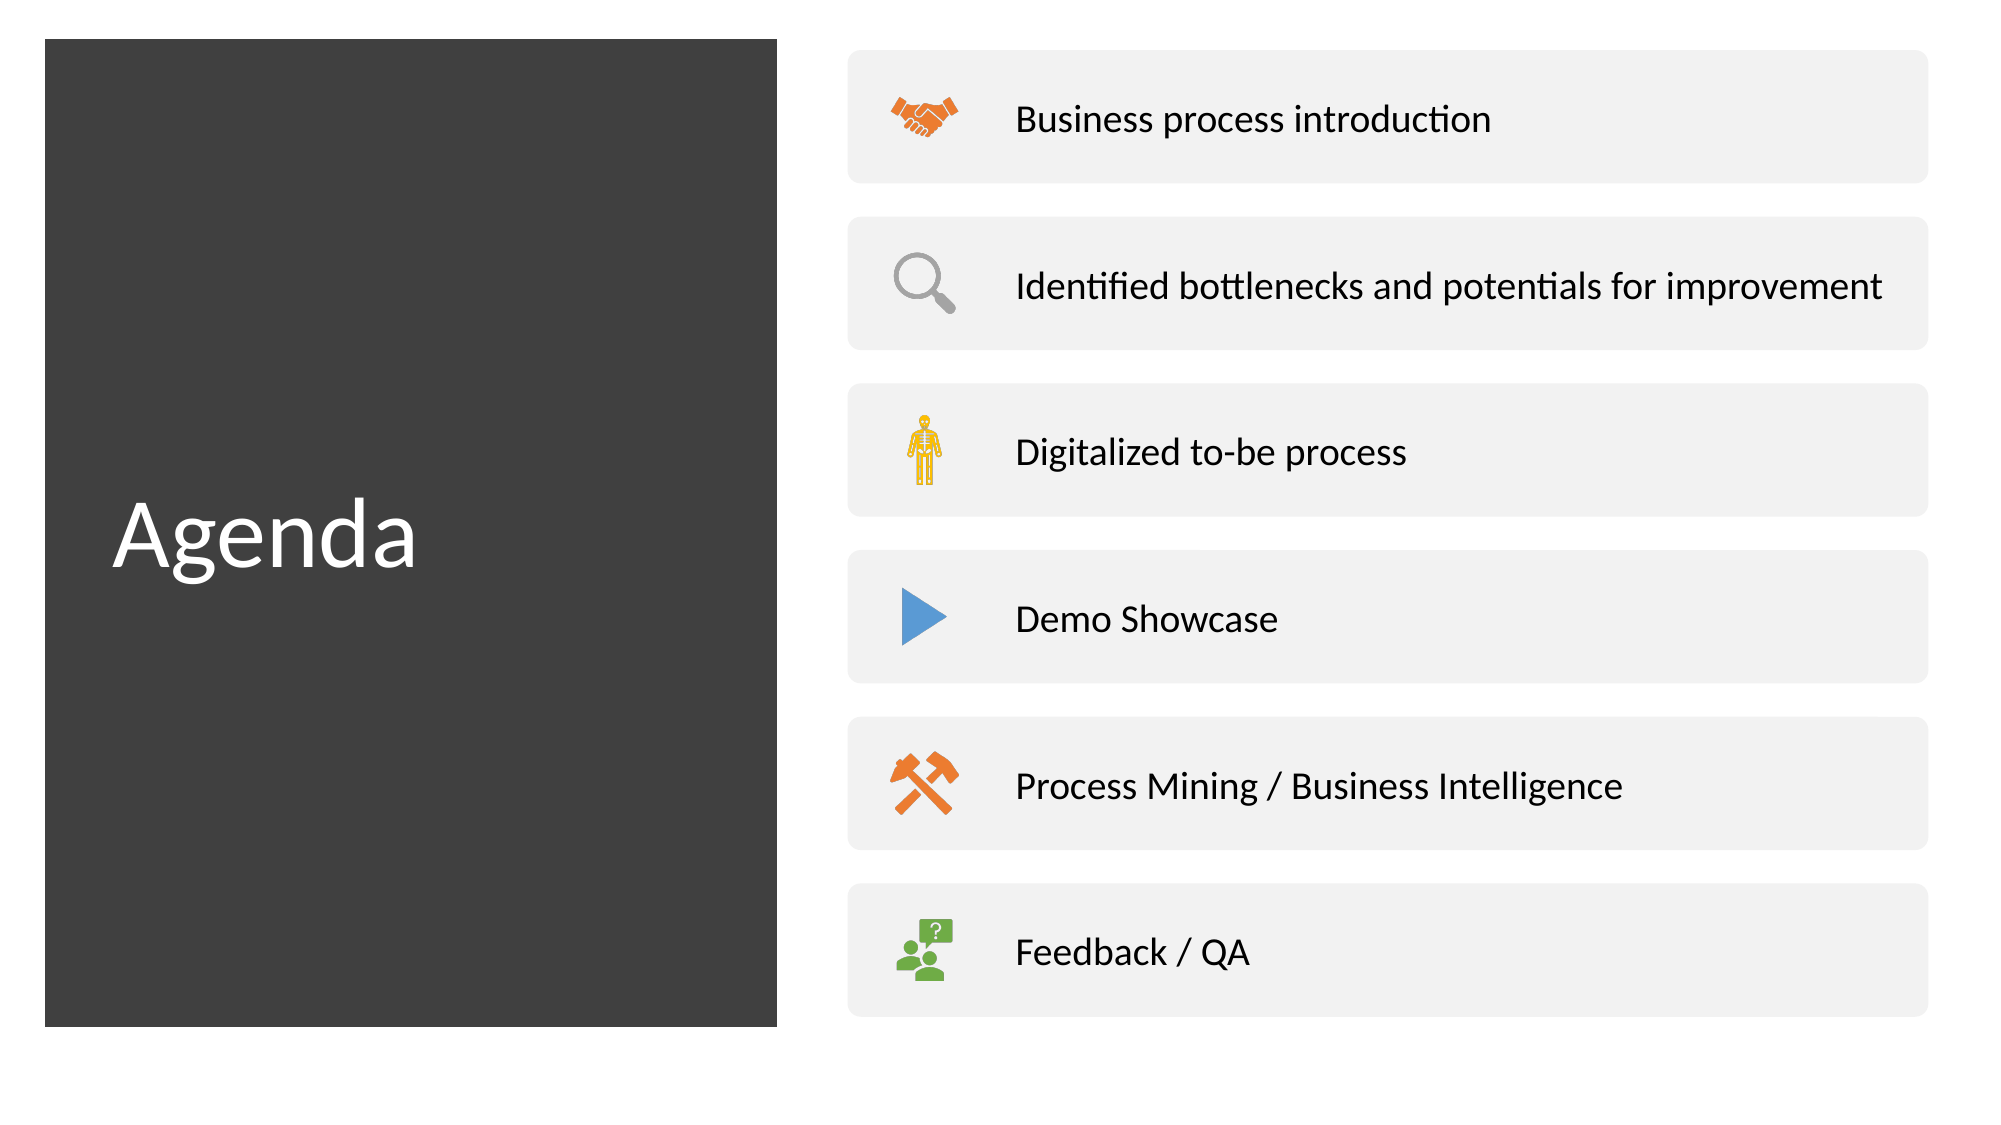

Business process introduction
Identified bottlenecks and potentials for improvement
Digitalized to-be process
Demo Showcase
Process Mining / Business Intelligence
Feedback / QA
# Agenda